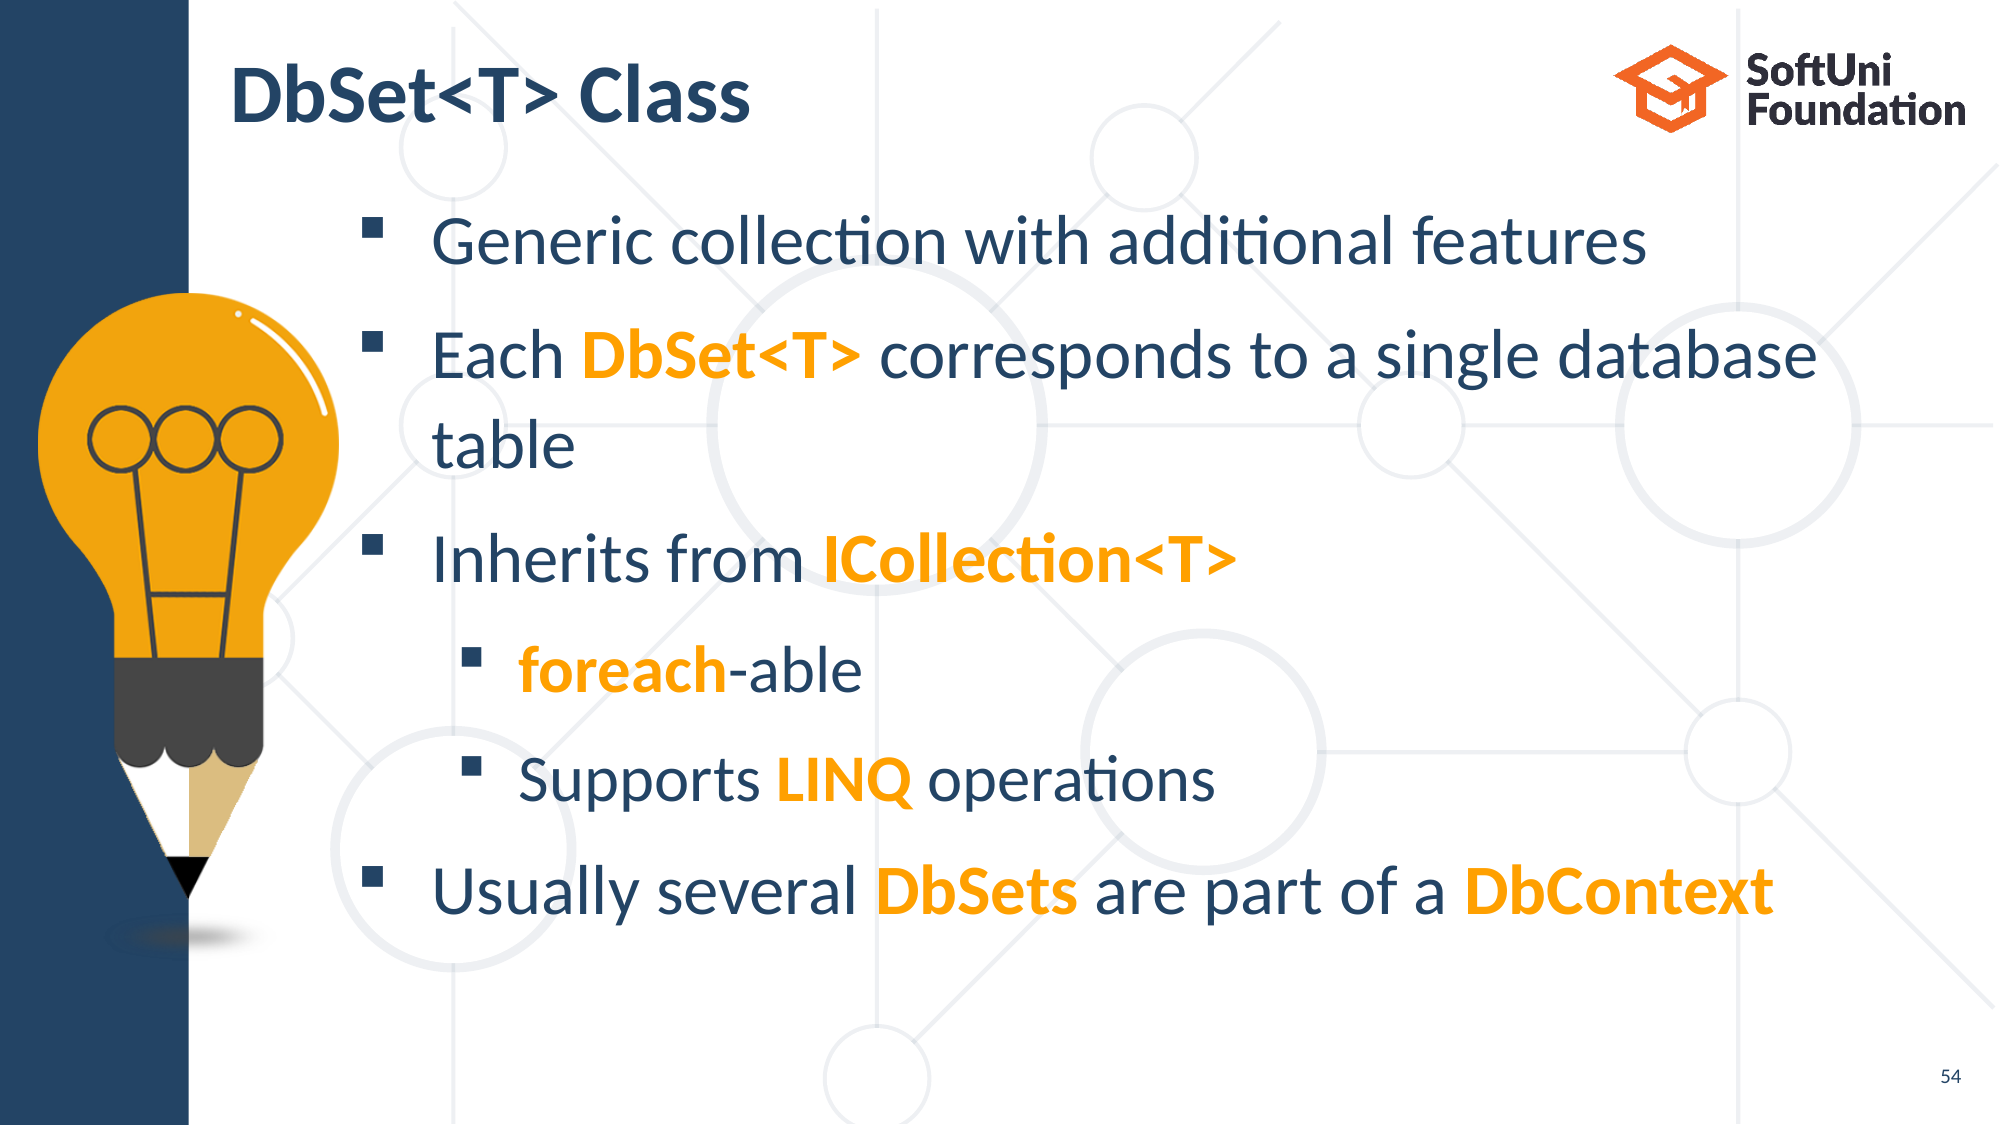

# DbSet<T> Class
Generic collection with additional features
Each DbSet<T> corresponds to a single database
table
Inherits from ICollection<T>
foreach-able
Supports LINQ operations
Usually several DbSets are part of a DbContext
54